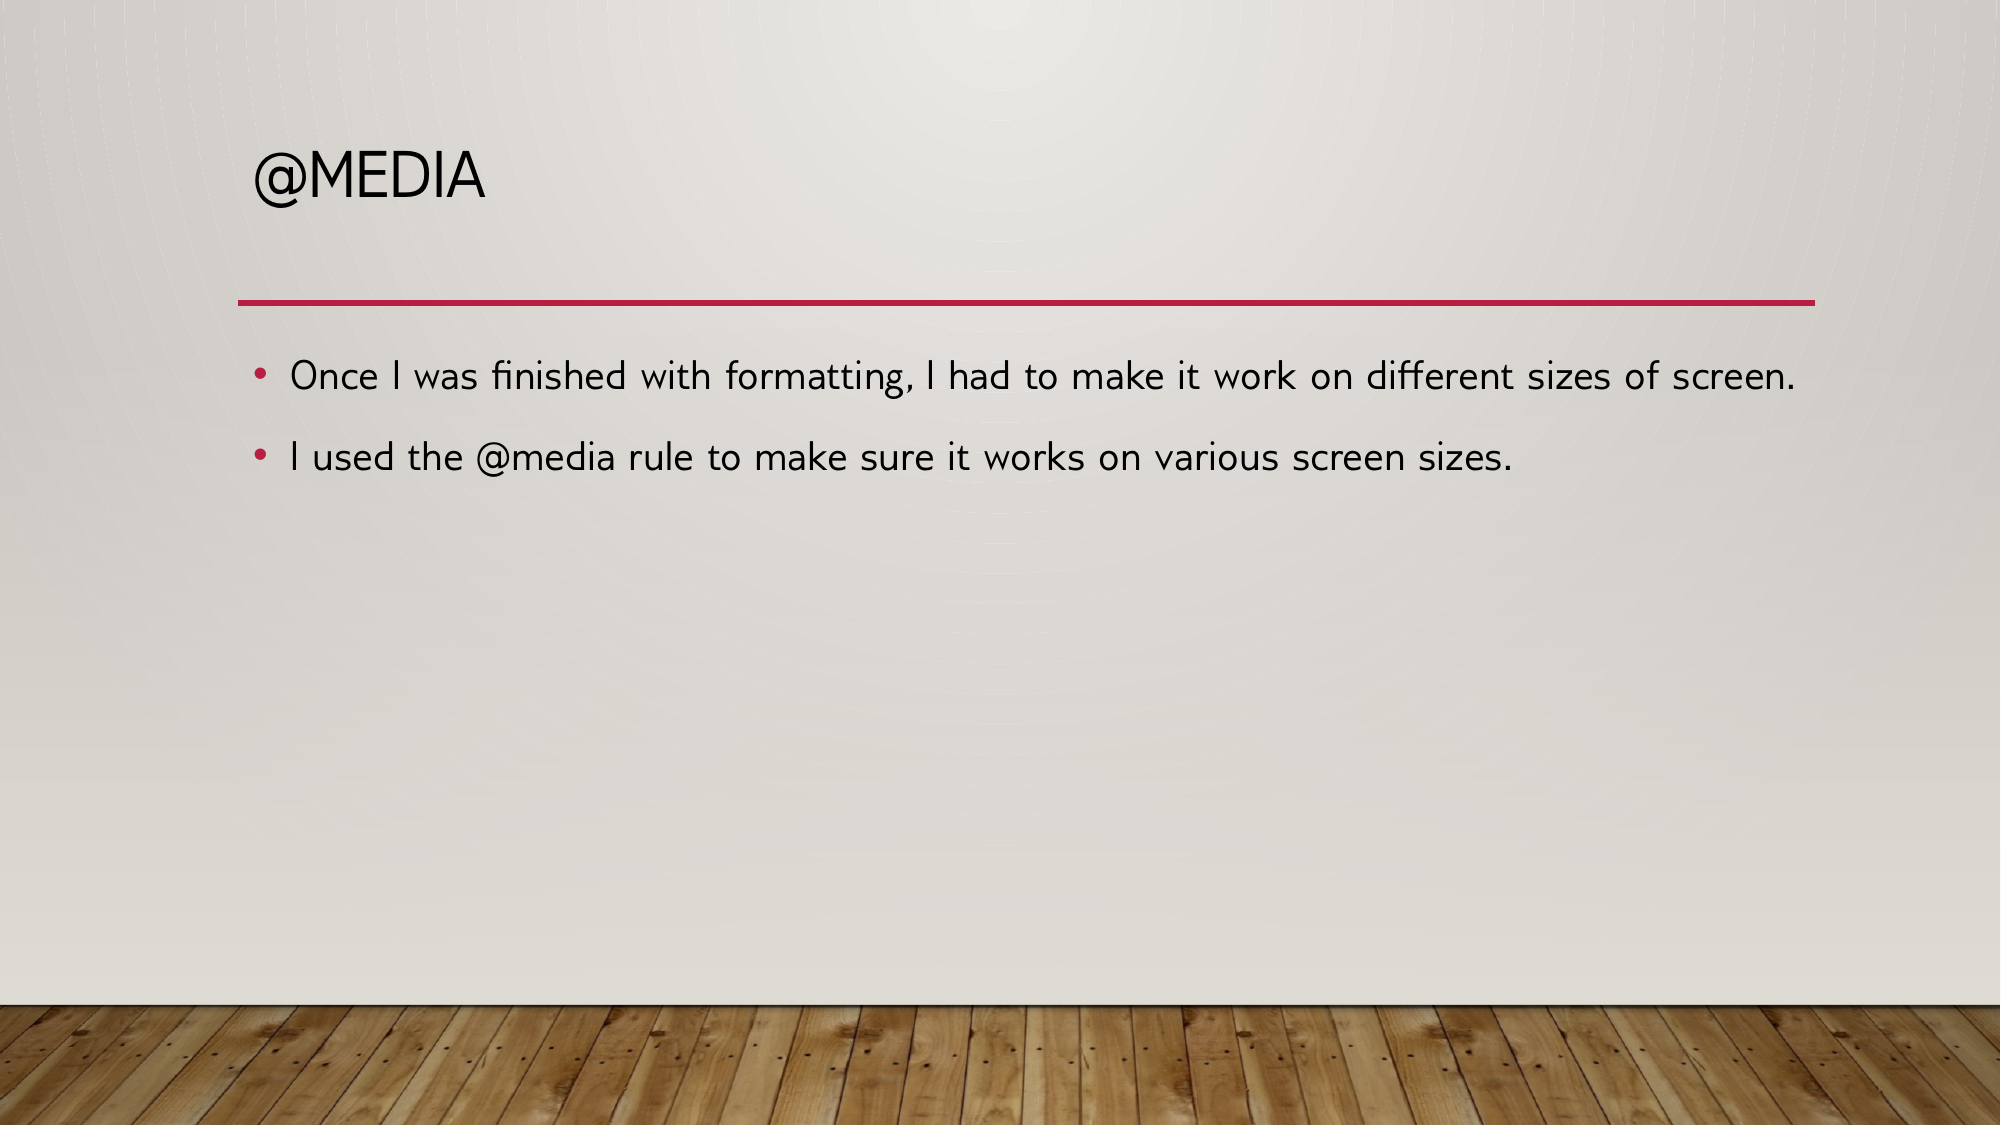

# @media
Once I was finished with formatting, I had to make it work on different sizes of screen.
I used the @media rule to make sure it works on various screen sizes.